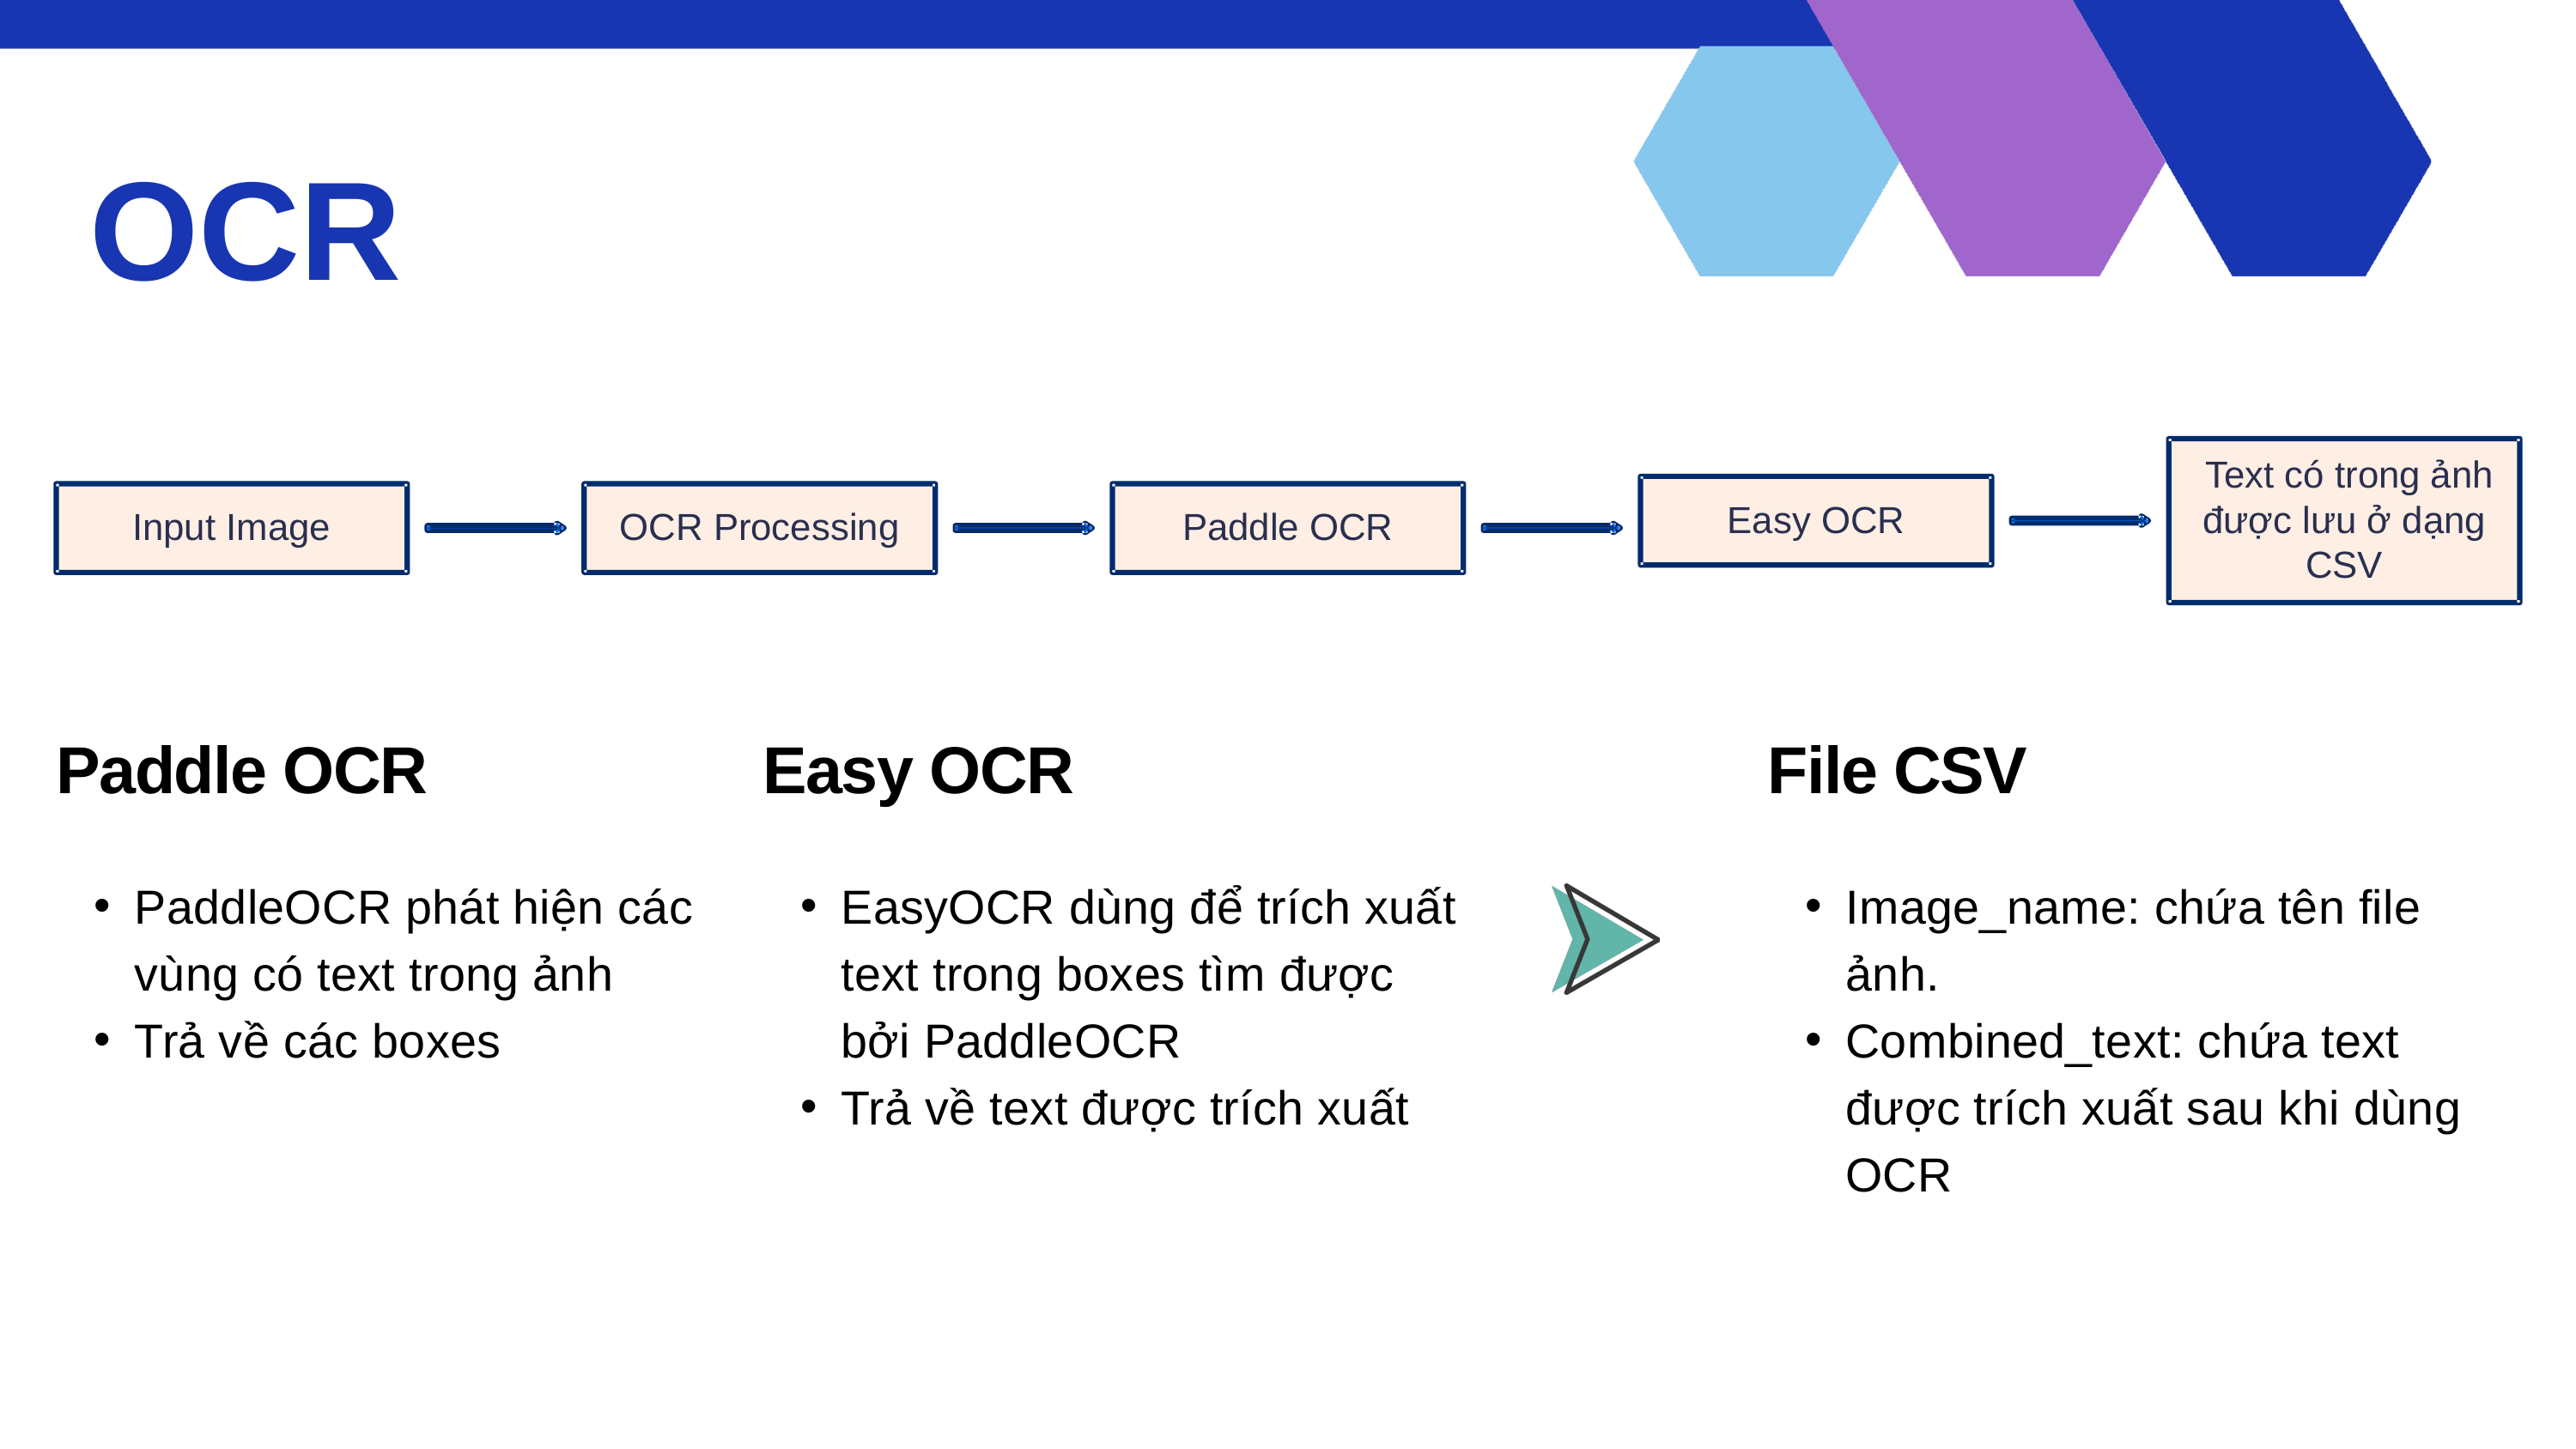

OCR

 Text có trong ảnh được lưu ở dạng CSV

Easy OCR

Input Image

OCR Processing

Paddle OCR

Paddle OCR
PaddleOCR phát hiện các vùng có text trong ảnh
Trả về các boxes
Easy OCR
EasyOCR dùng để trích xuất text trong boxes tìm được bởi PaddleOCR
Trả về text được trích xuất

File CSV
Image_name: chứa tên file ảnh.
Combined_text: chứa text được trích xuất sau khi dùng OCR